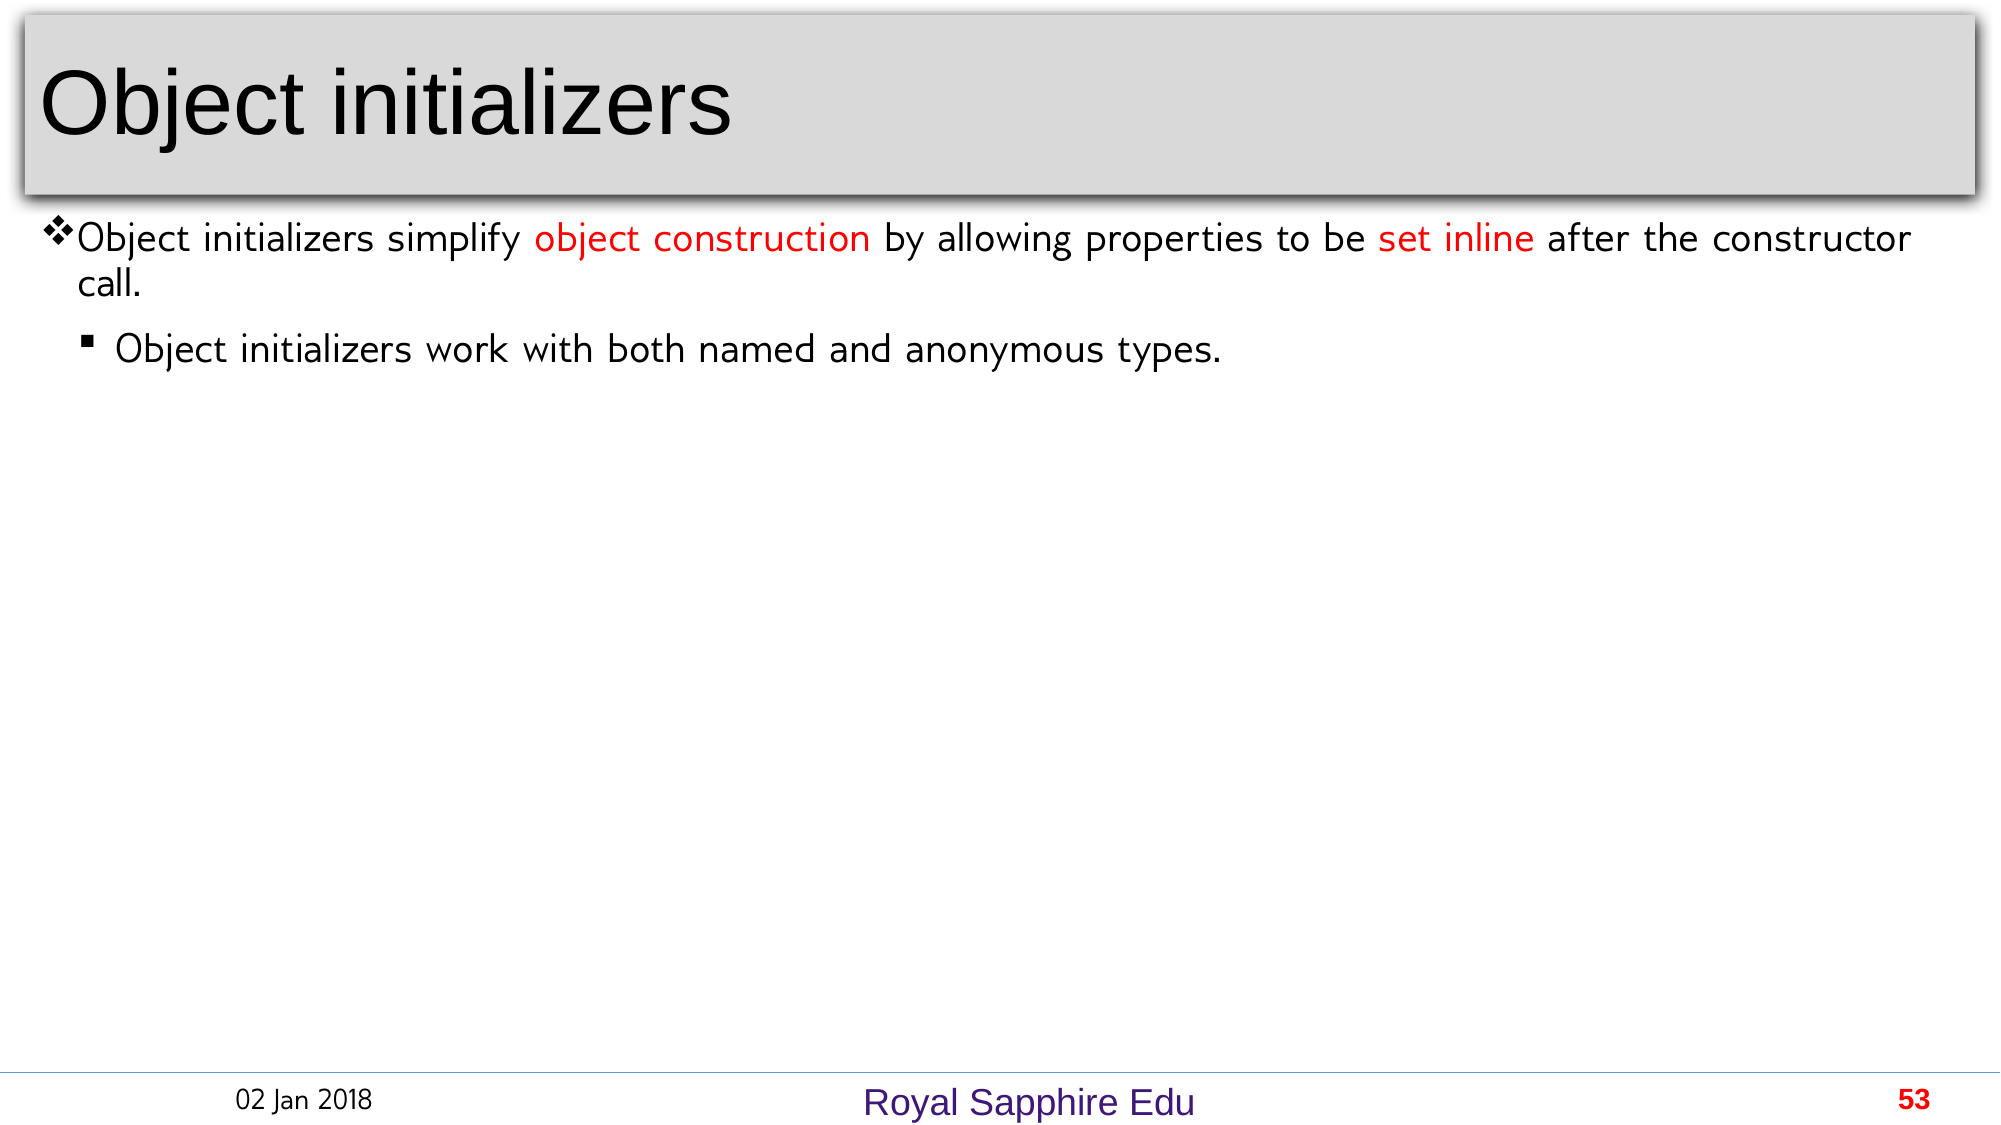

# Object initializers
Object initializers simplify object construction by allowing properties to be set inline after the constructor call.
Object initializers work with both named and anonymous types.
02 Jan 2018
53